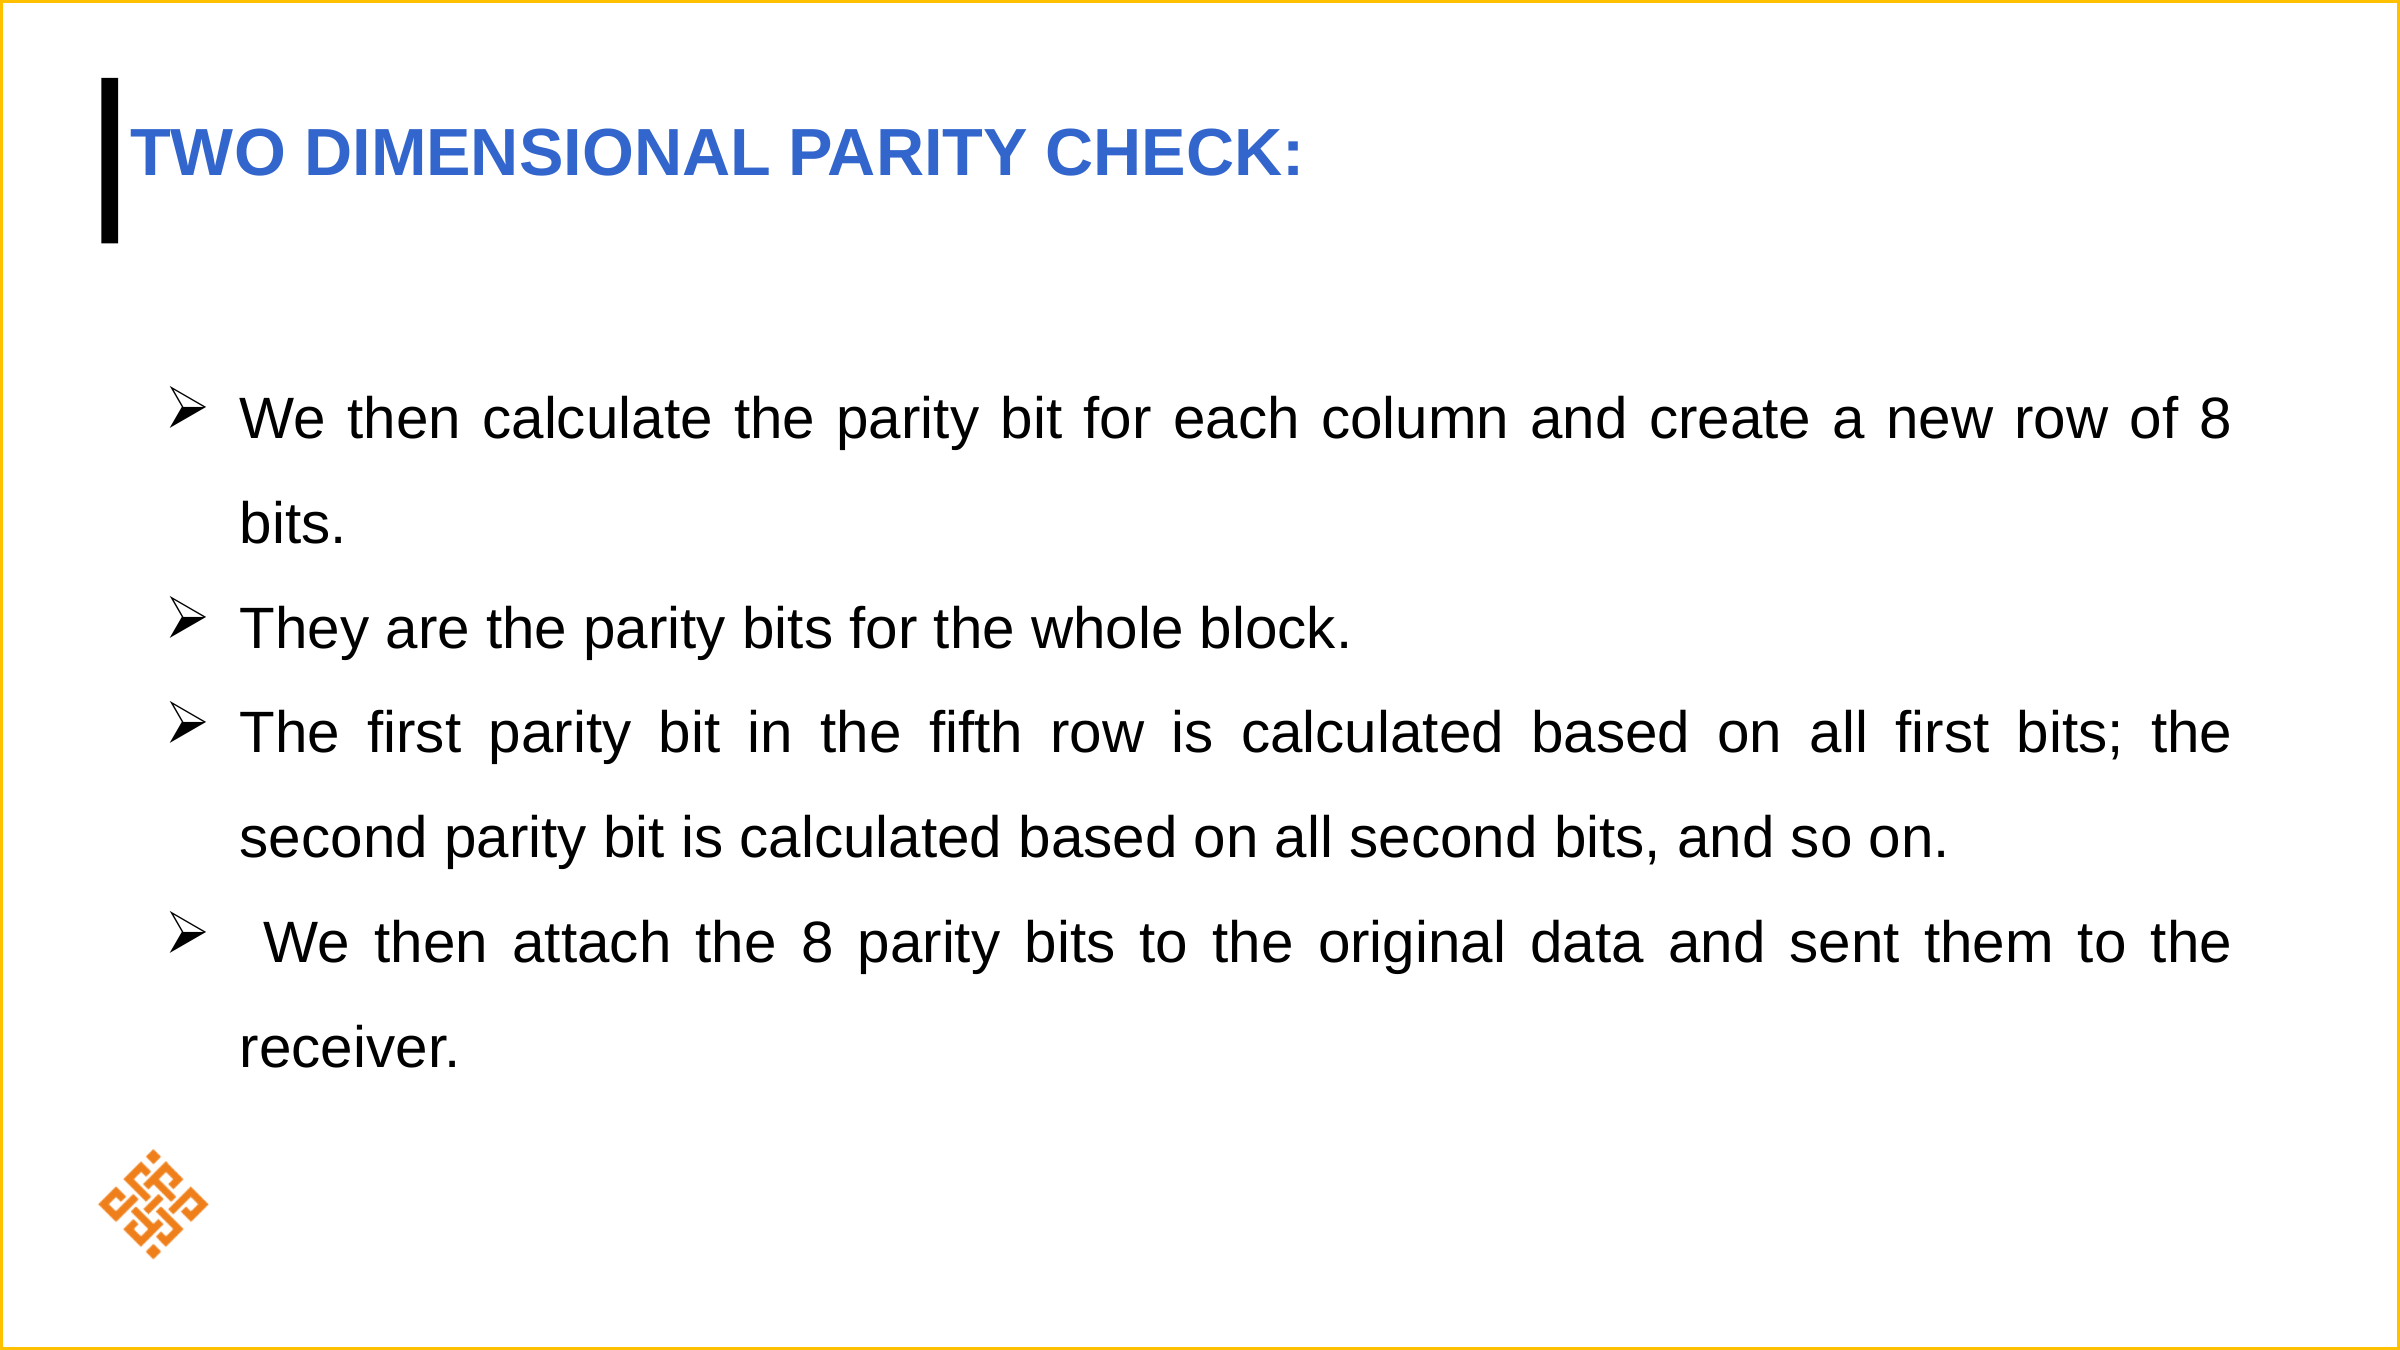

# Two Dimensional Parity Check:
We then calculate the parity bit for each column and create a new row of 8 bits.
They are the parity bits for the whole block.
The first parity bit in the fifth row is calculated based on all first bits; the second parity bit is calculated based on all second bits, and so on.
 We then attach the 8 parity bits to the original data and sent them to the receiver.